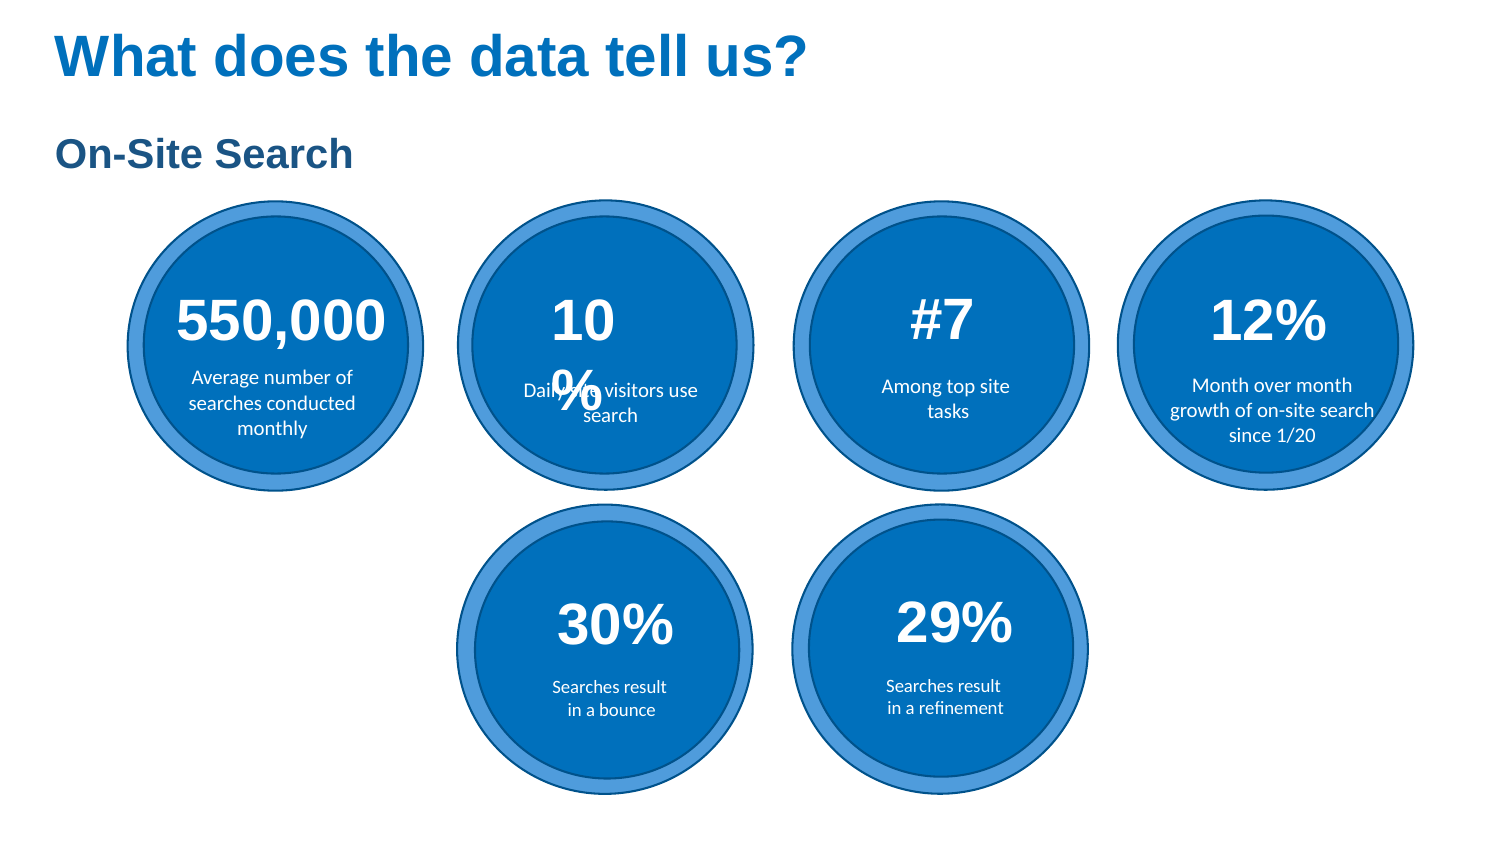

# What does the data tell us?
On-Site Search

#7
550,000
10%
12%
Average number of searches conducted monthly
Month over month growth of on-site search since 1/20
Among top site
tasks
Daily site visitors use search

29%
30%
Searches result
in a refinement
Searches result
in a bounce